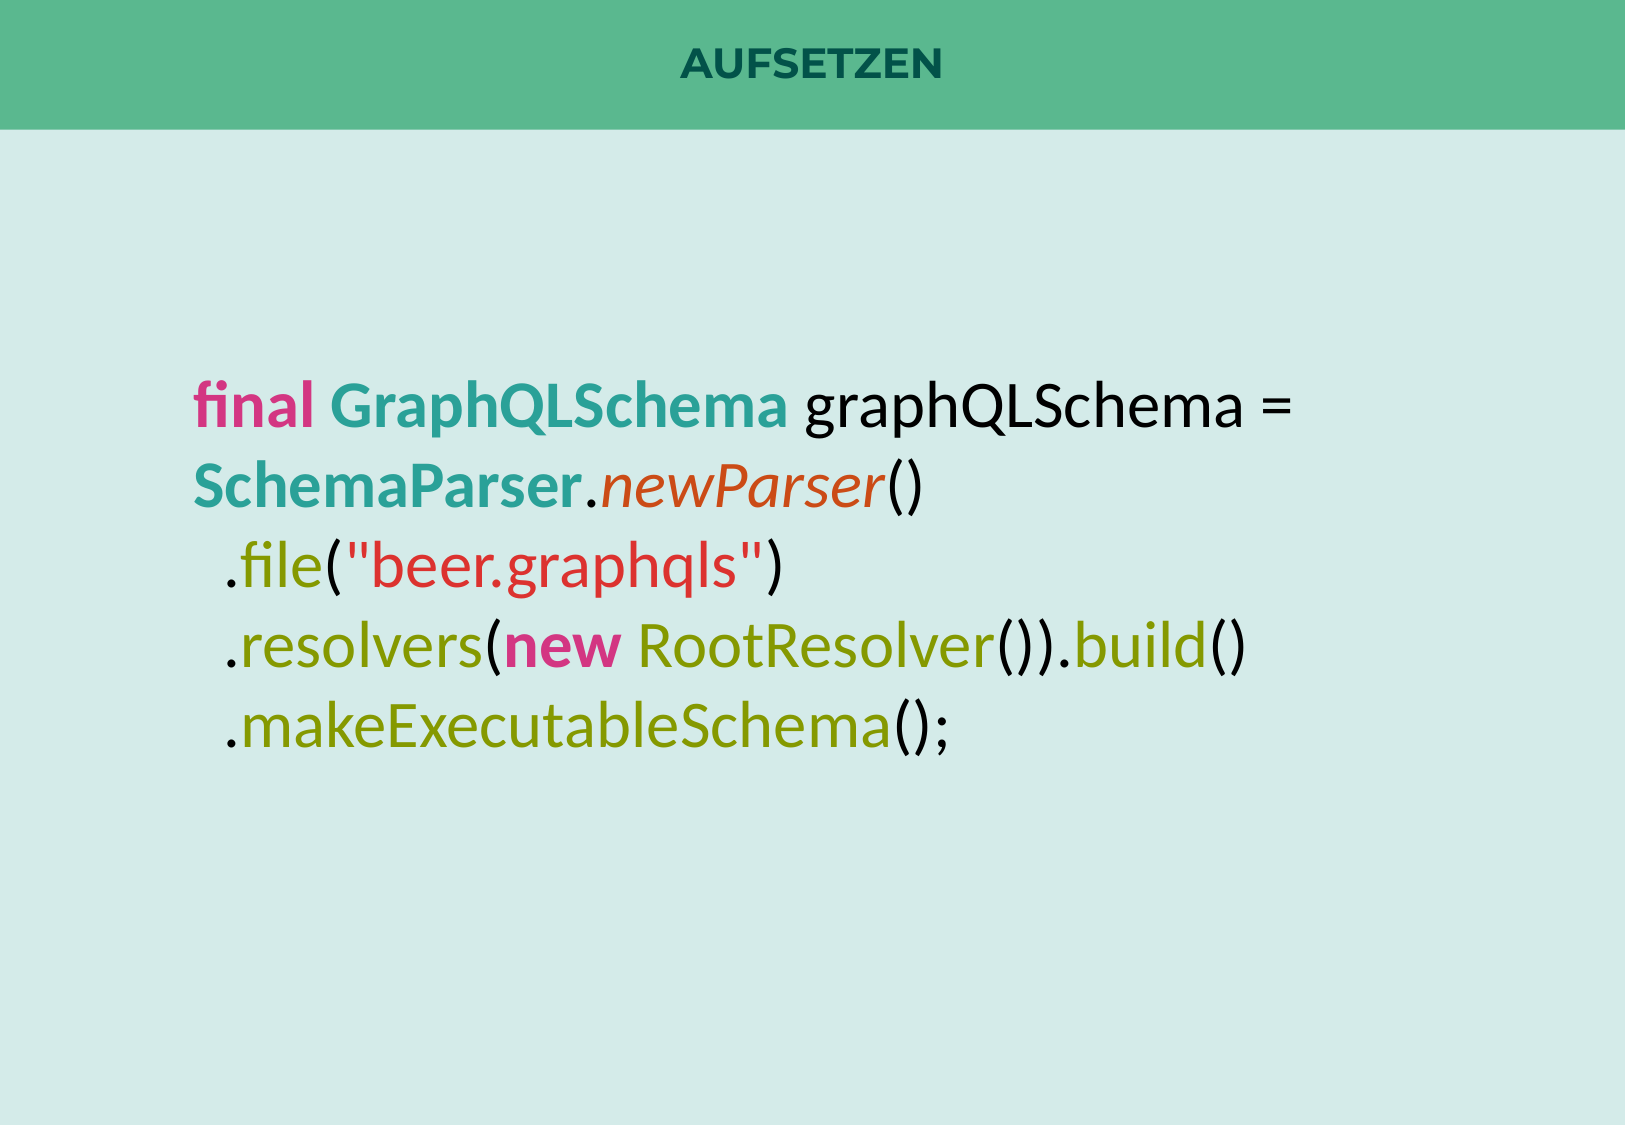

# Aufsetzen
final GraphQLSchema graphQLSchema = SchemaParser.newParser()
  .file("beer.graphqls")
  .resolvers(new RootResolver()).build()
  .makeExecutableSchema();